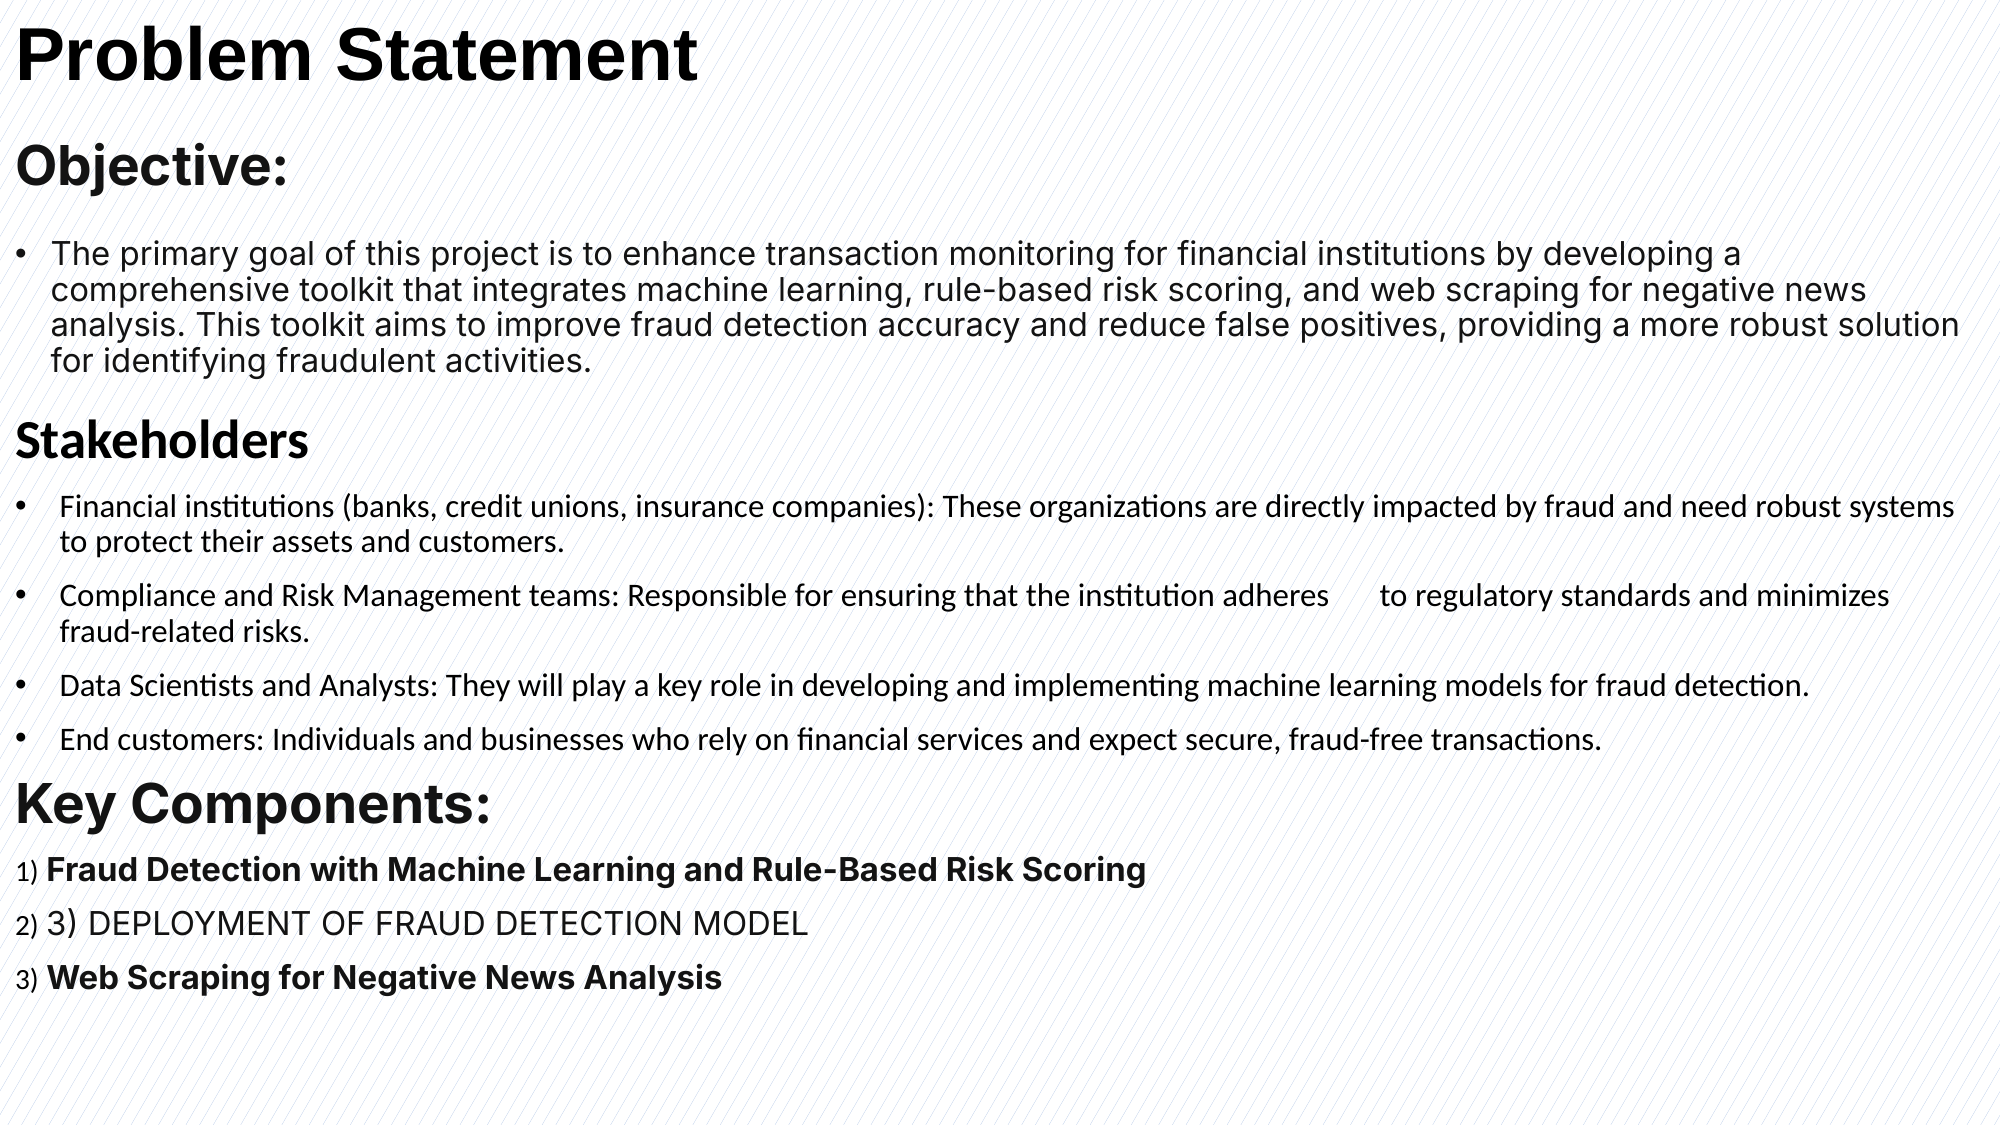

# Problem Statement
Objective:
The primary goal of this project is to enhance transaction monitoring for financial institutions by developing a comprehensive toolkit that integrates machine learning, rule-based risk scoring, and web scraping for negative news analysis. This toolkit aims to improve fraud detection accuracy and reduce false positives, providing a more robust solution for identifying fraudulent activities.
Stakeholders
Financial institutions (banks, credit unions, insurance companies): These organizations are directly impacted by fraud and need robust systems to protect their assets and customers.
Compliance and Risk Management teams: Responsible for ensuring that the institution adheres 	to regulatory standards and minimizes fraud-related risks.
Data Scientists and Analysts: They will play a key role in developing and implementing machine learning models for fraud detection.
End customers: Individuals and businesses who rely on financial services and expect secure, fraud-free transactions.
Key Components:
1) Fraud Detection with Machine Learning and Rule-Based Risk Scoring
2) 3) DEPLOYMENT OF FRAUD DETECTION MODEL
3) Web Scraping for Negative News Analysis